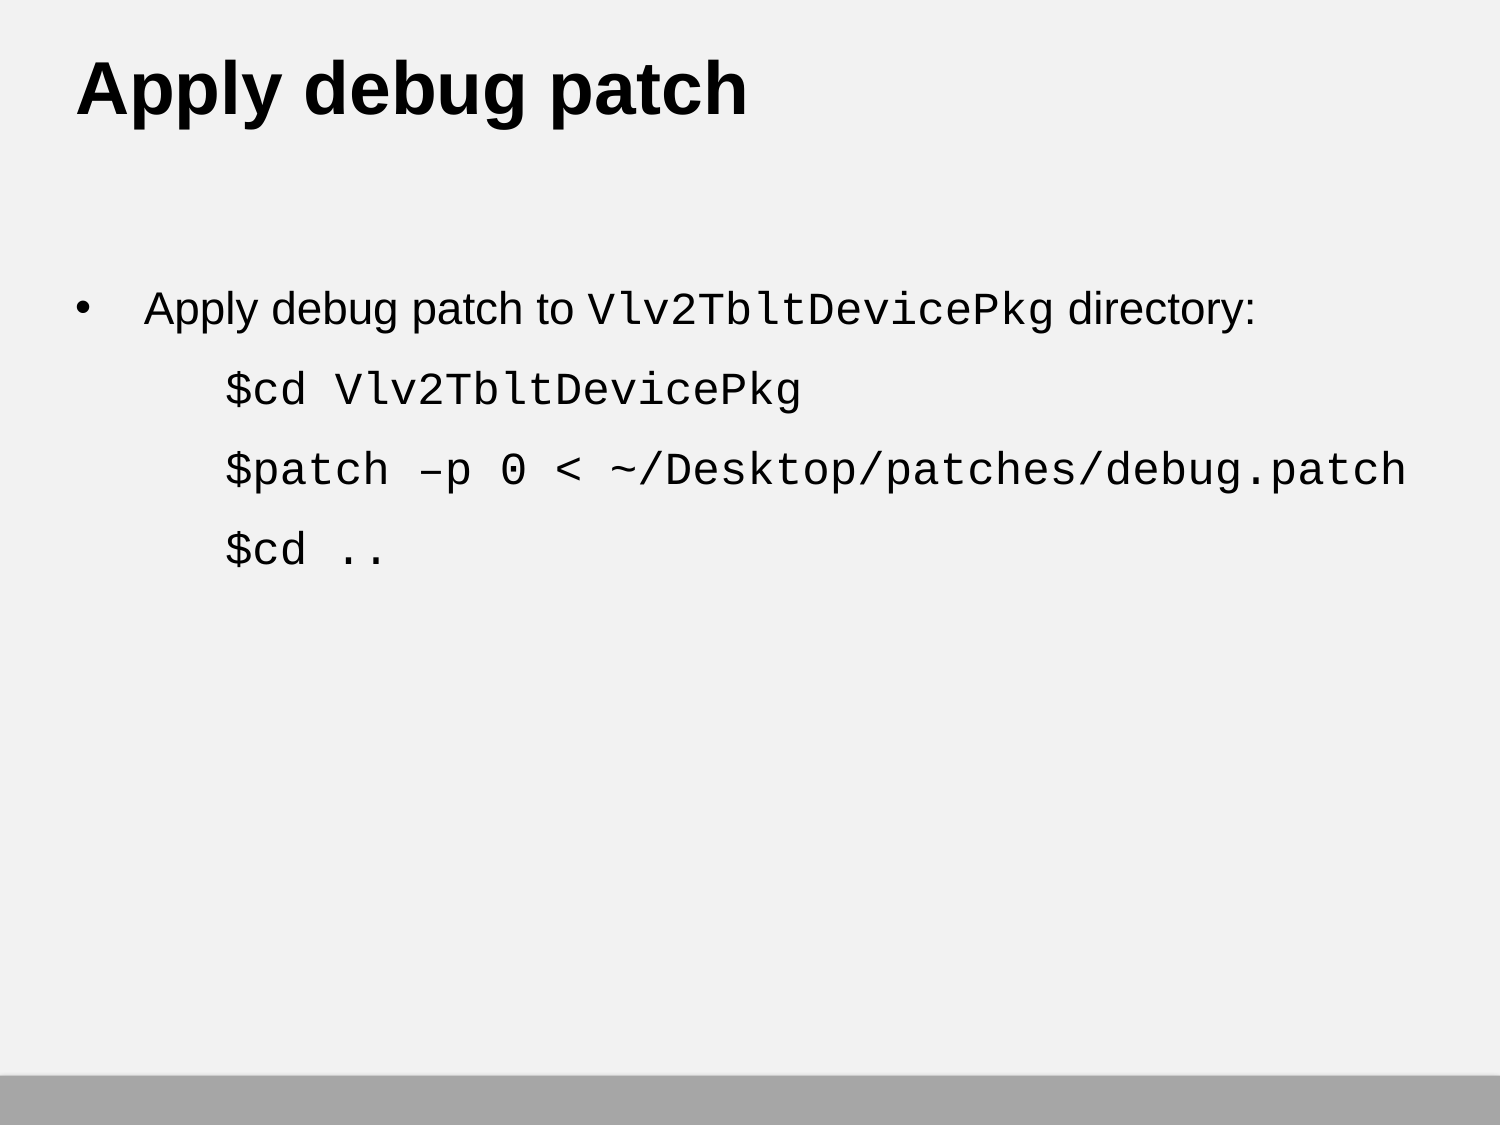

# Apply debug patch
 Apply debug patch to Vlv2TbltDevicePkg directory:
	$cd Vlv2TbltDevicePkg
	$patch –p 0 < ~/Desktop/patches/debug.patch
	$cd ..